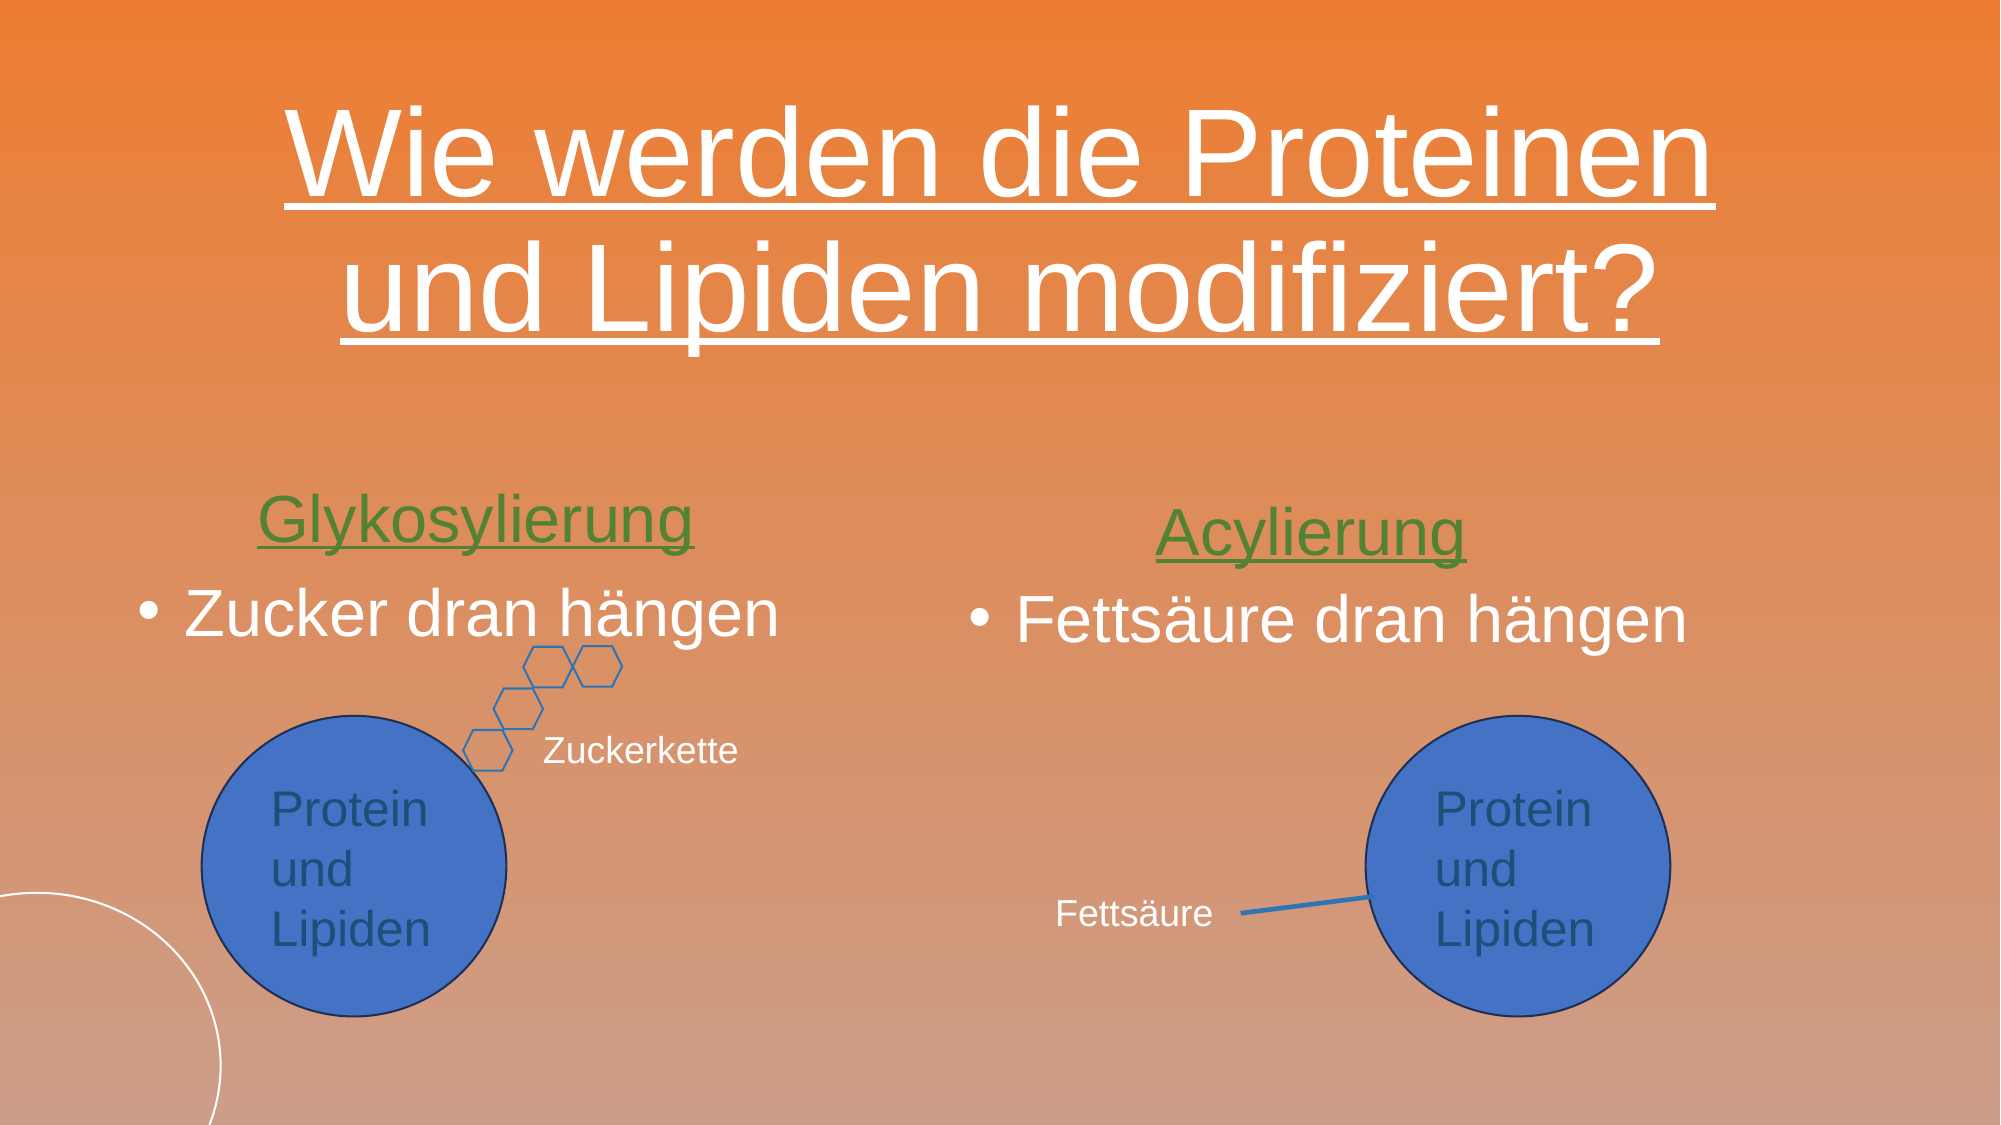

# Wie werden die Proteinen und Lipiden modifiziert?
Glykosylierung
Acylierung

Zucker dran hängen
Fettsäure dran hängen

Protein und Lipiden
Fettsäure

Protein und Lipiden
Zuckerkette